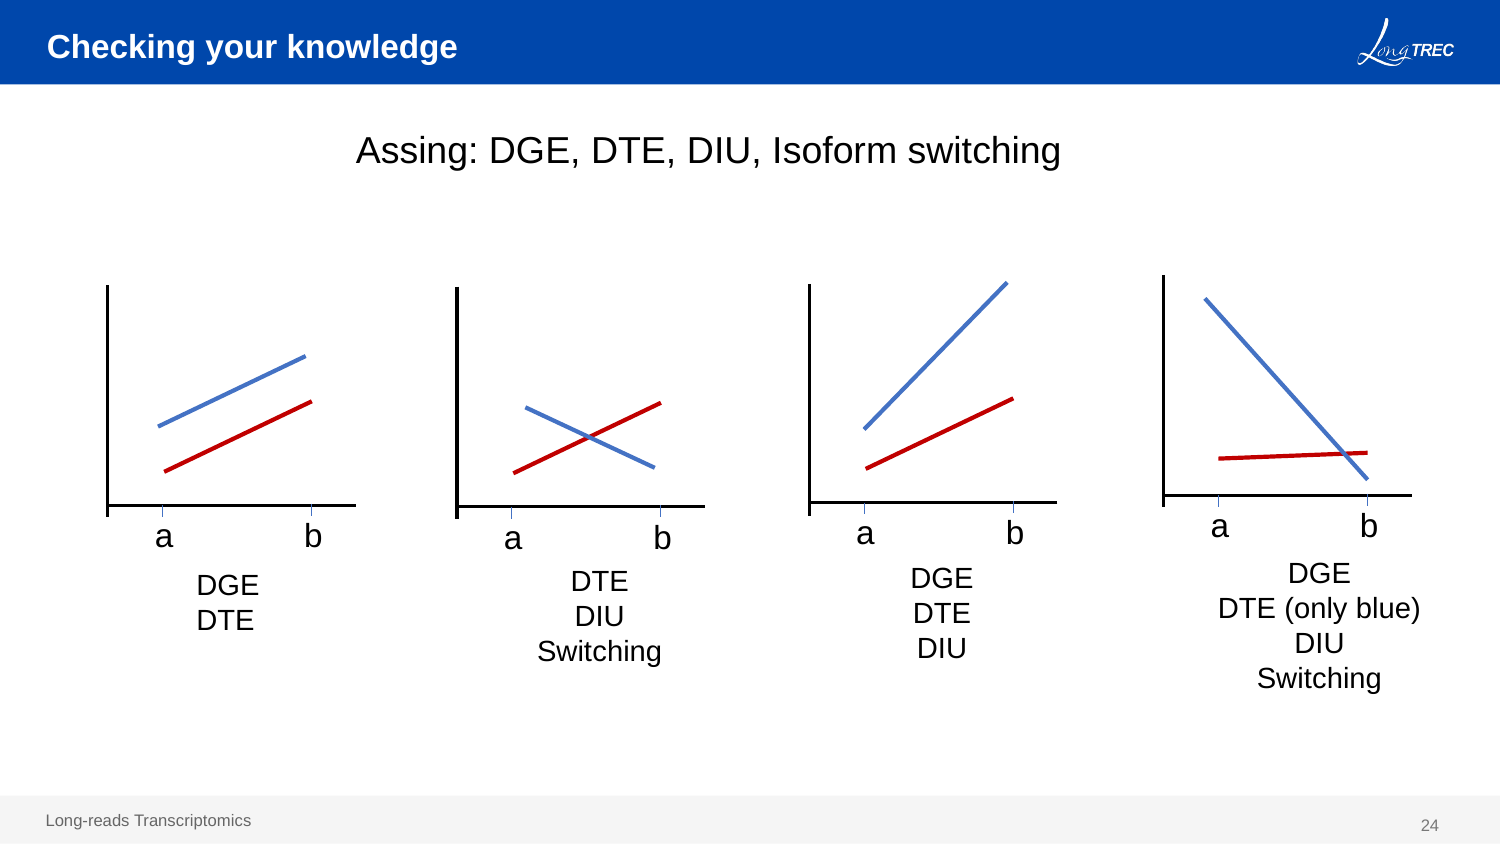

# Checking your knowledge
Assing: DGE, DTE, DIU, Isoform switching
a
b
a
b
a
b
a
b
DGE
DTE (only blue)
DIU
Switching
DGE
DTE
DIU
DTE
DIU
Switching
DGE
DTE
24